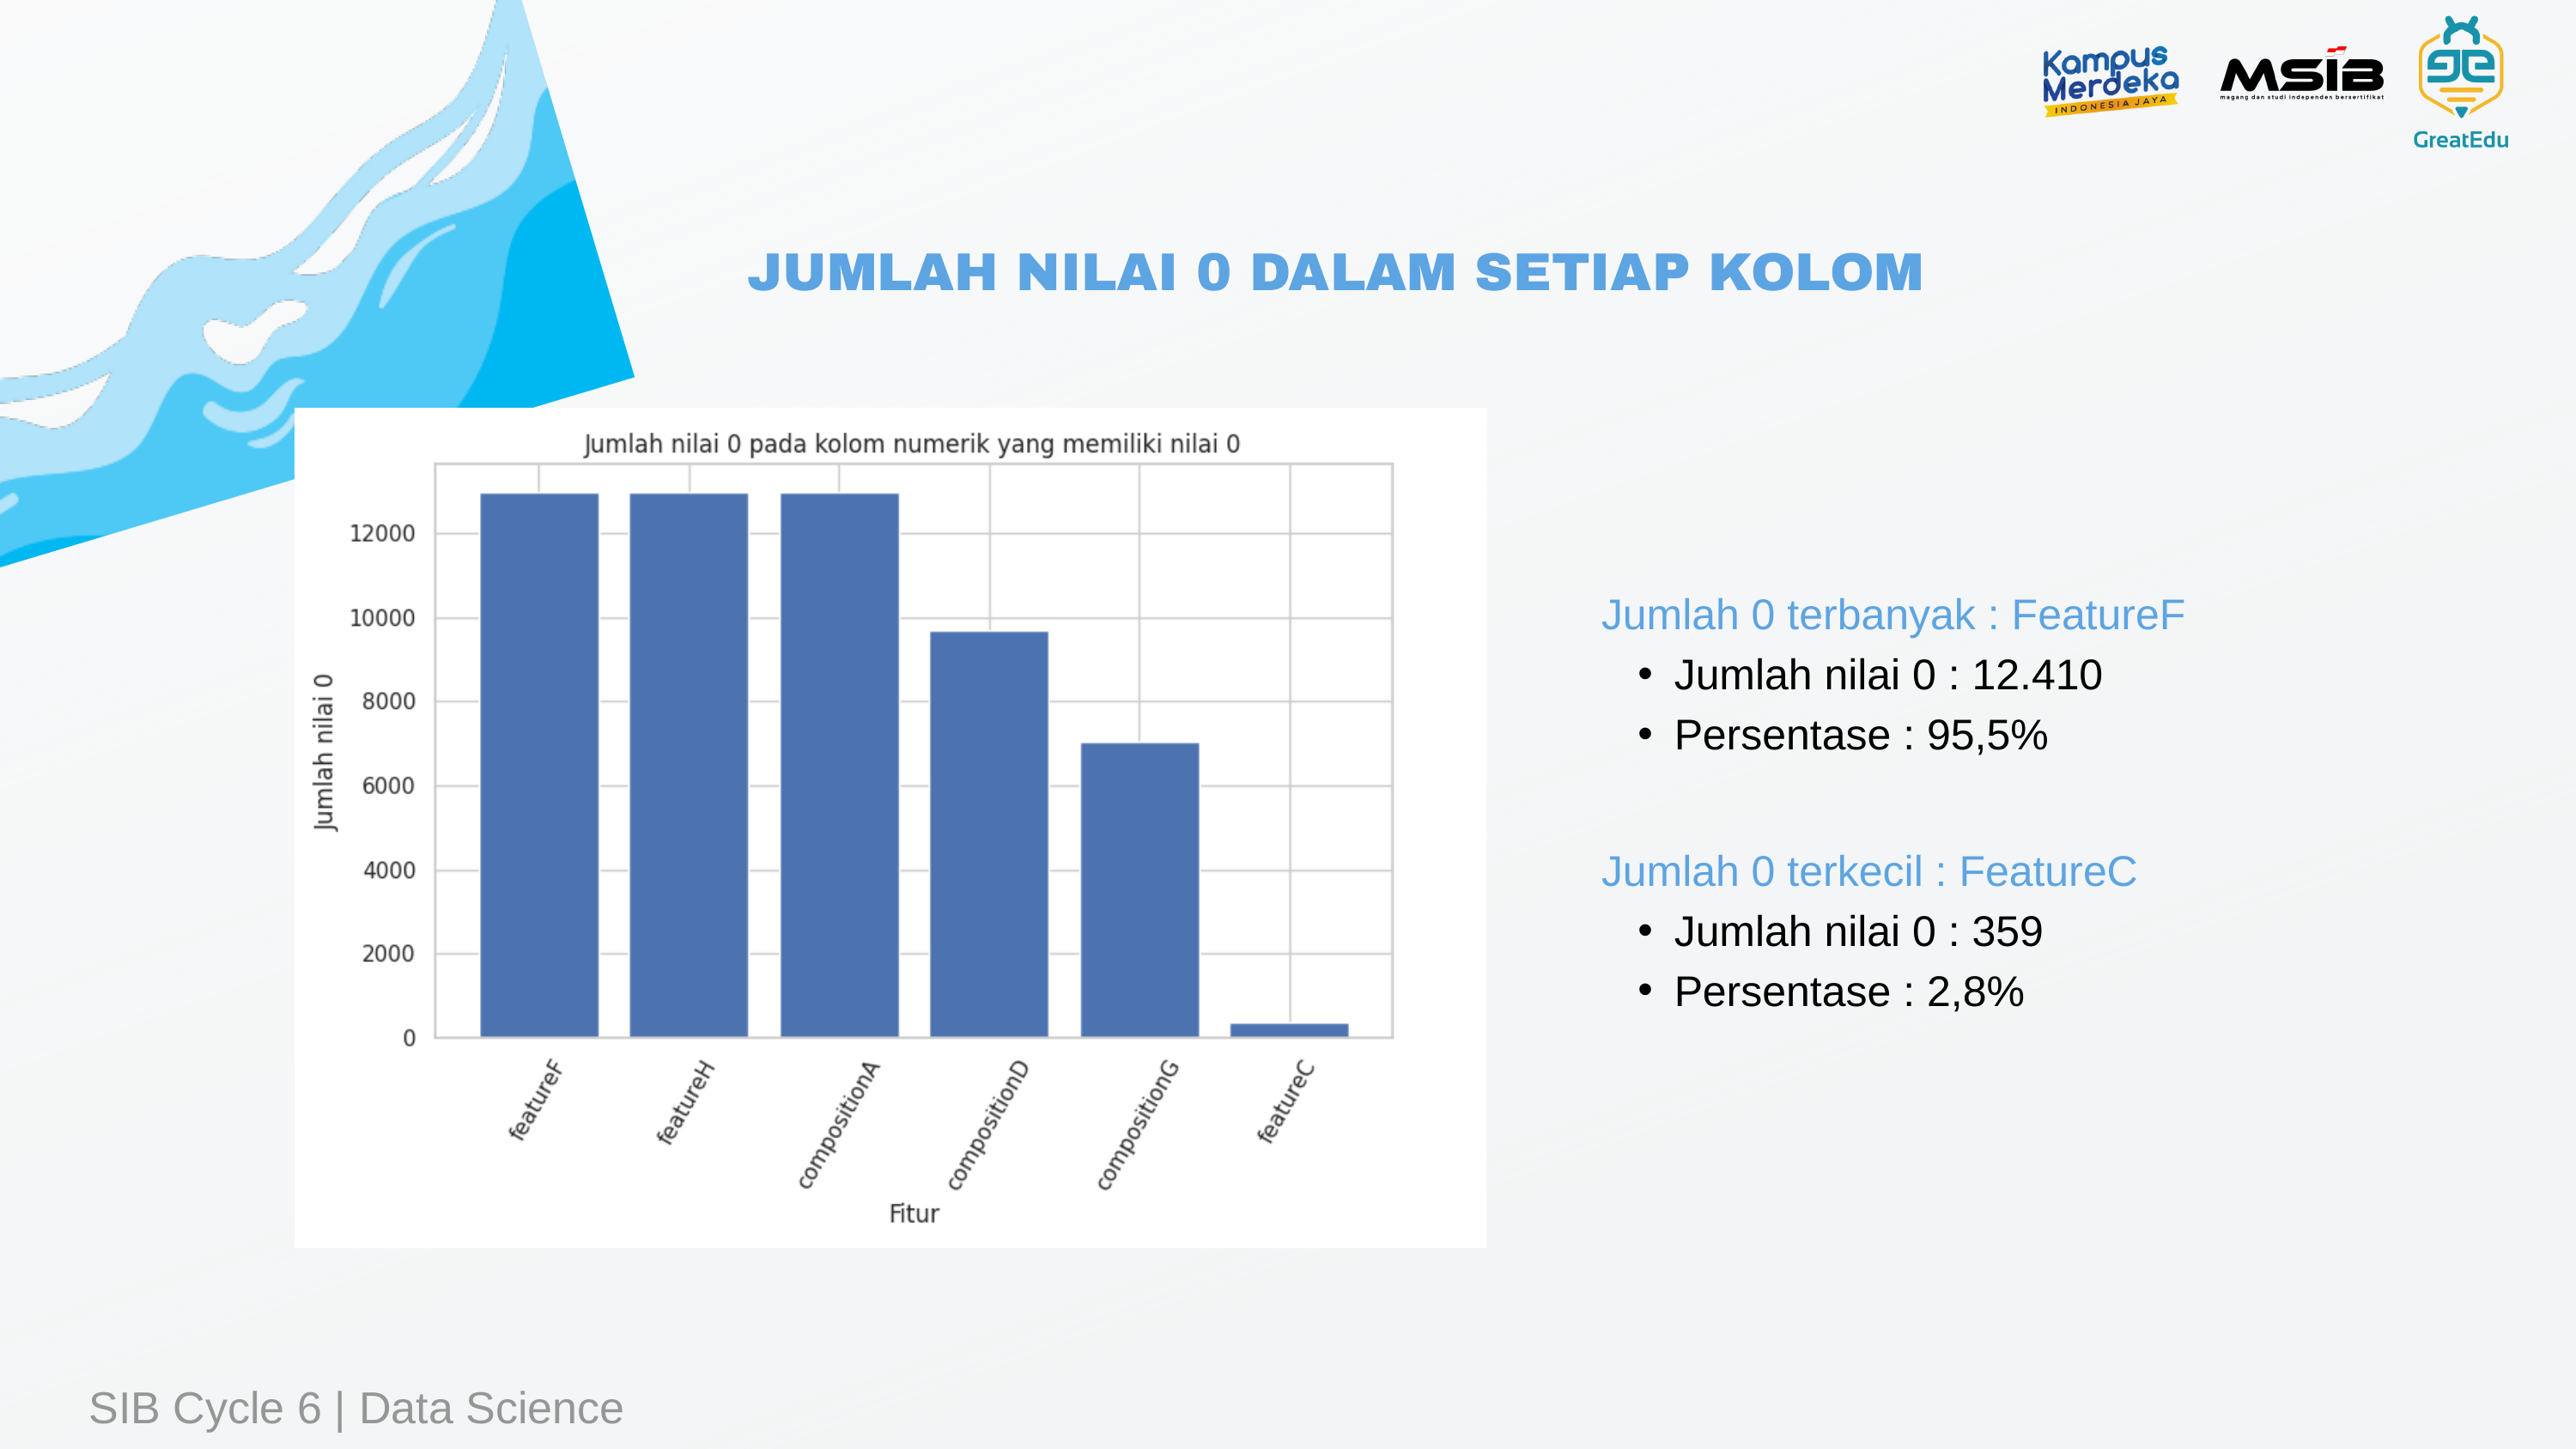

JUMLAH NILAI 0 DALAM SETIAP KOLOM

Jumlah 0 terbanyak : FeatureF
Jumlah nilai 0 : 12.410
Persentase : 95,5%

Jumlah 0 terkecil : FeatureC
Jumlah nilai 0 : 359
Persentase : 2,8%

SIB Cycle 6 | Data Science